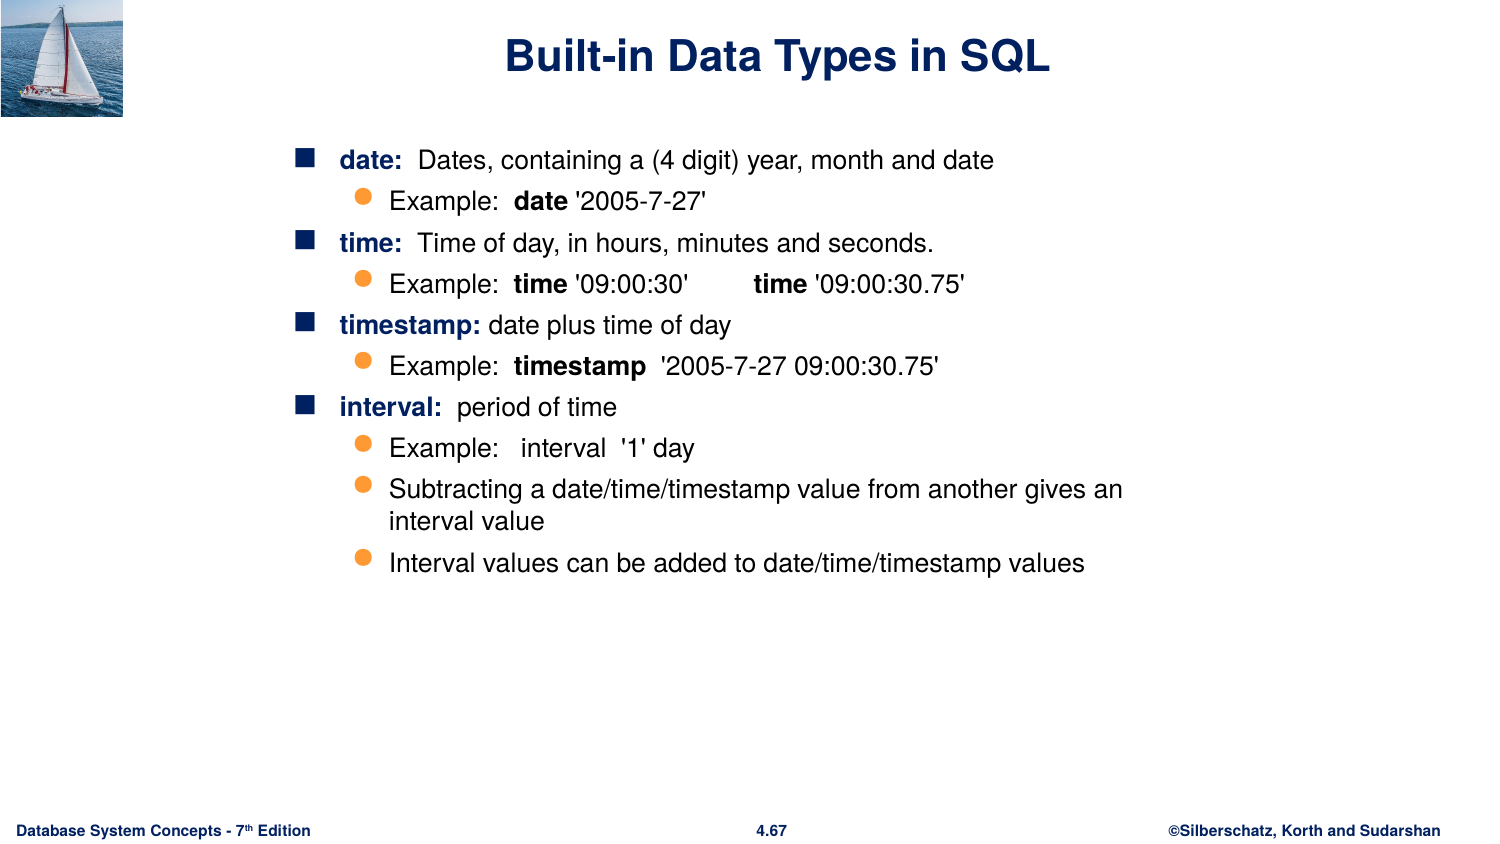

# Built-in Data Types in SQL
date:  Dates, containing a (4 digit) year, month and date
Example:  date '2005-7-27'
time:  Time of day, in hours, minutes and seconds.
Example:  time '09:00:30'         time '09:00:30.75'
timestamp: date plus time of day
Example:  timestamp  '2005-7-27 09:00:30.75'
interval:  period of time
Example:   interval  '1' day
Subtracting a date/time/timestamp value from another gives an interval value
Interval values can be added to date/time/timestamp values